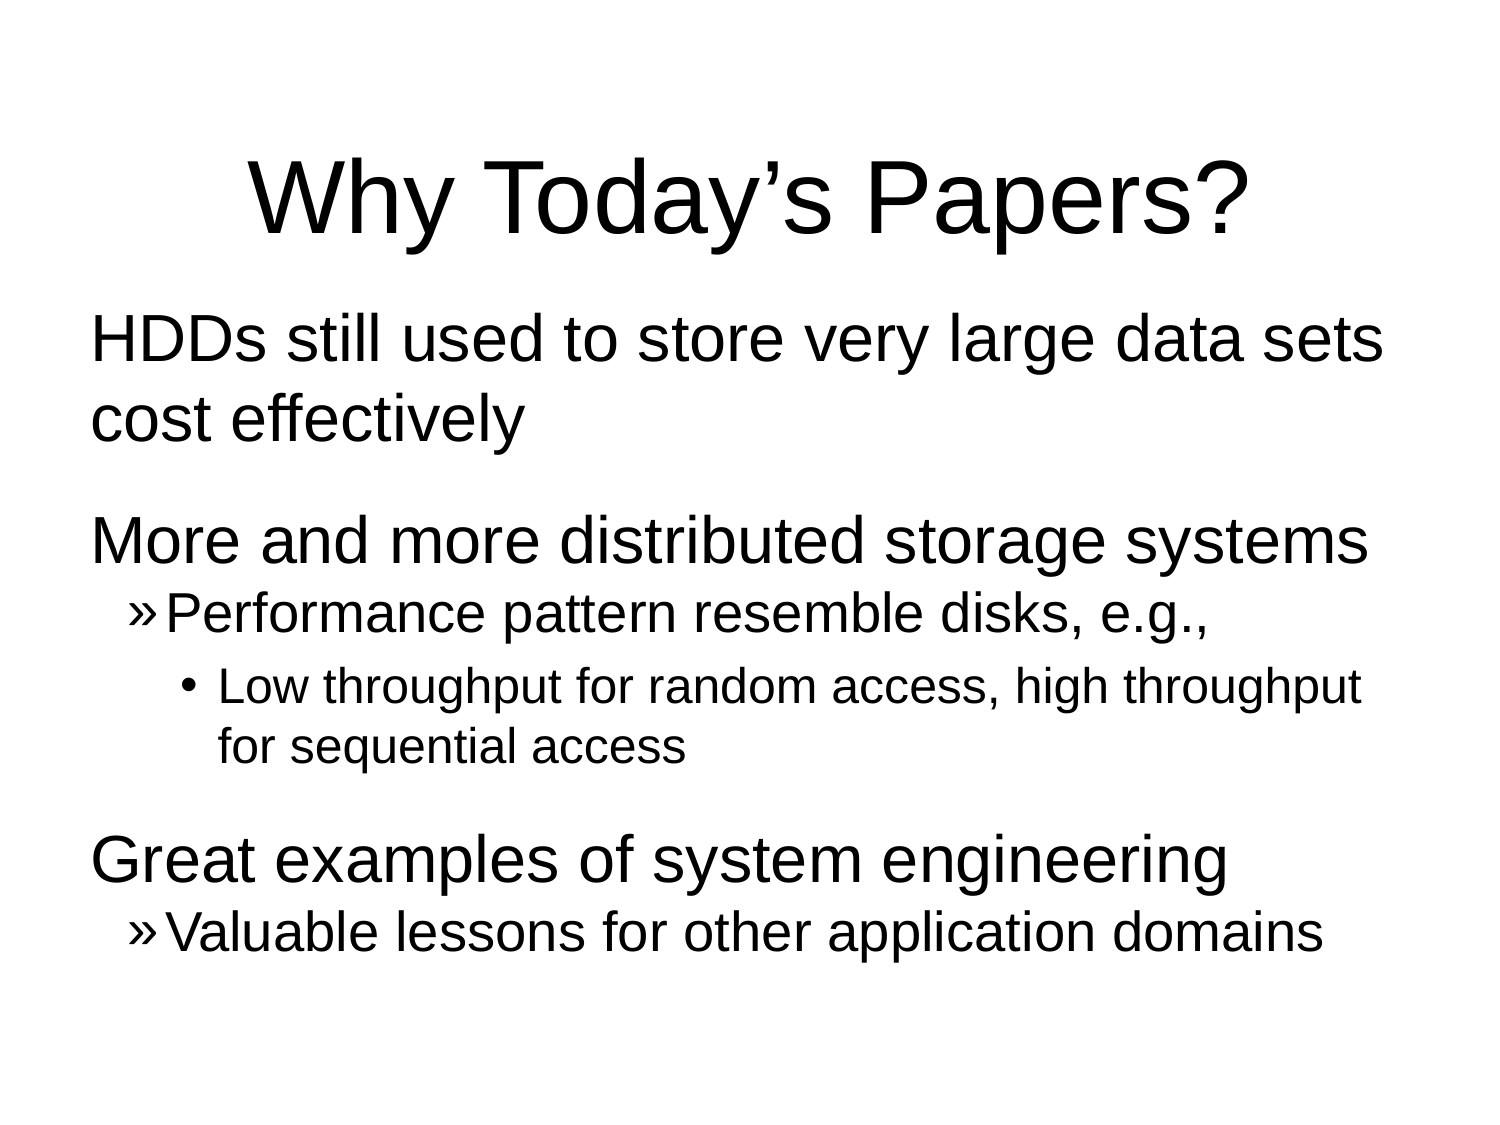

# Why Today’s Papers?
HDDs still used to store very large data sets cost effectively
More and more distributed storage systems
Performance pattern resemble disks, e.g.,
Low throughput for random access, high throughput for sequential access
Great examples of system engineering
Valuable lessons for other application domains